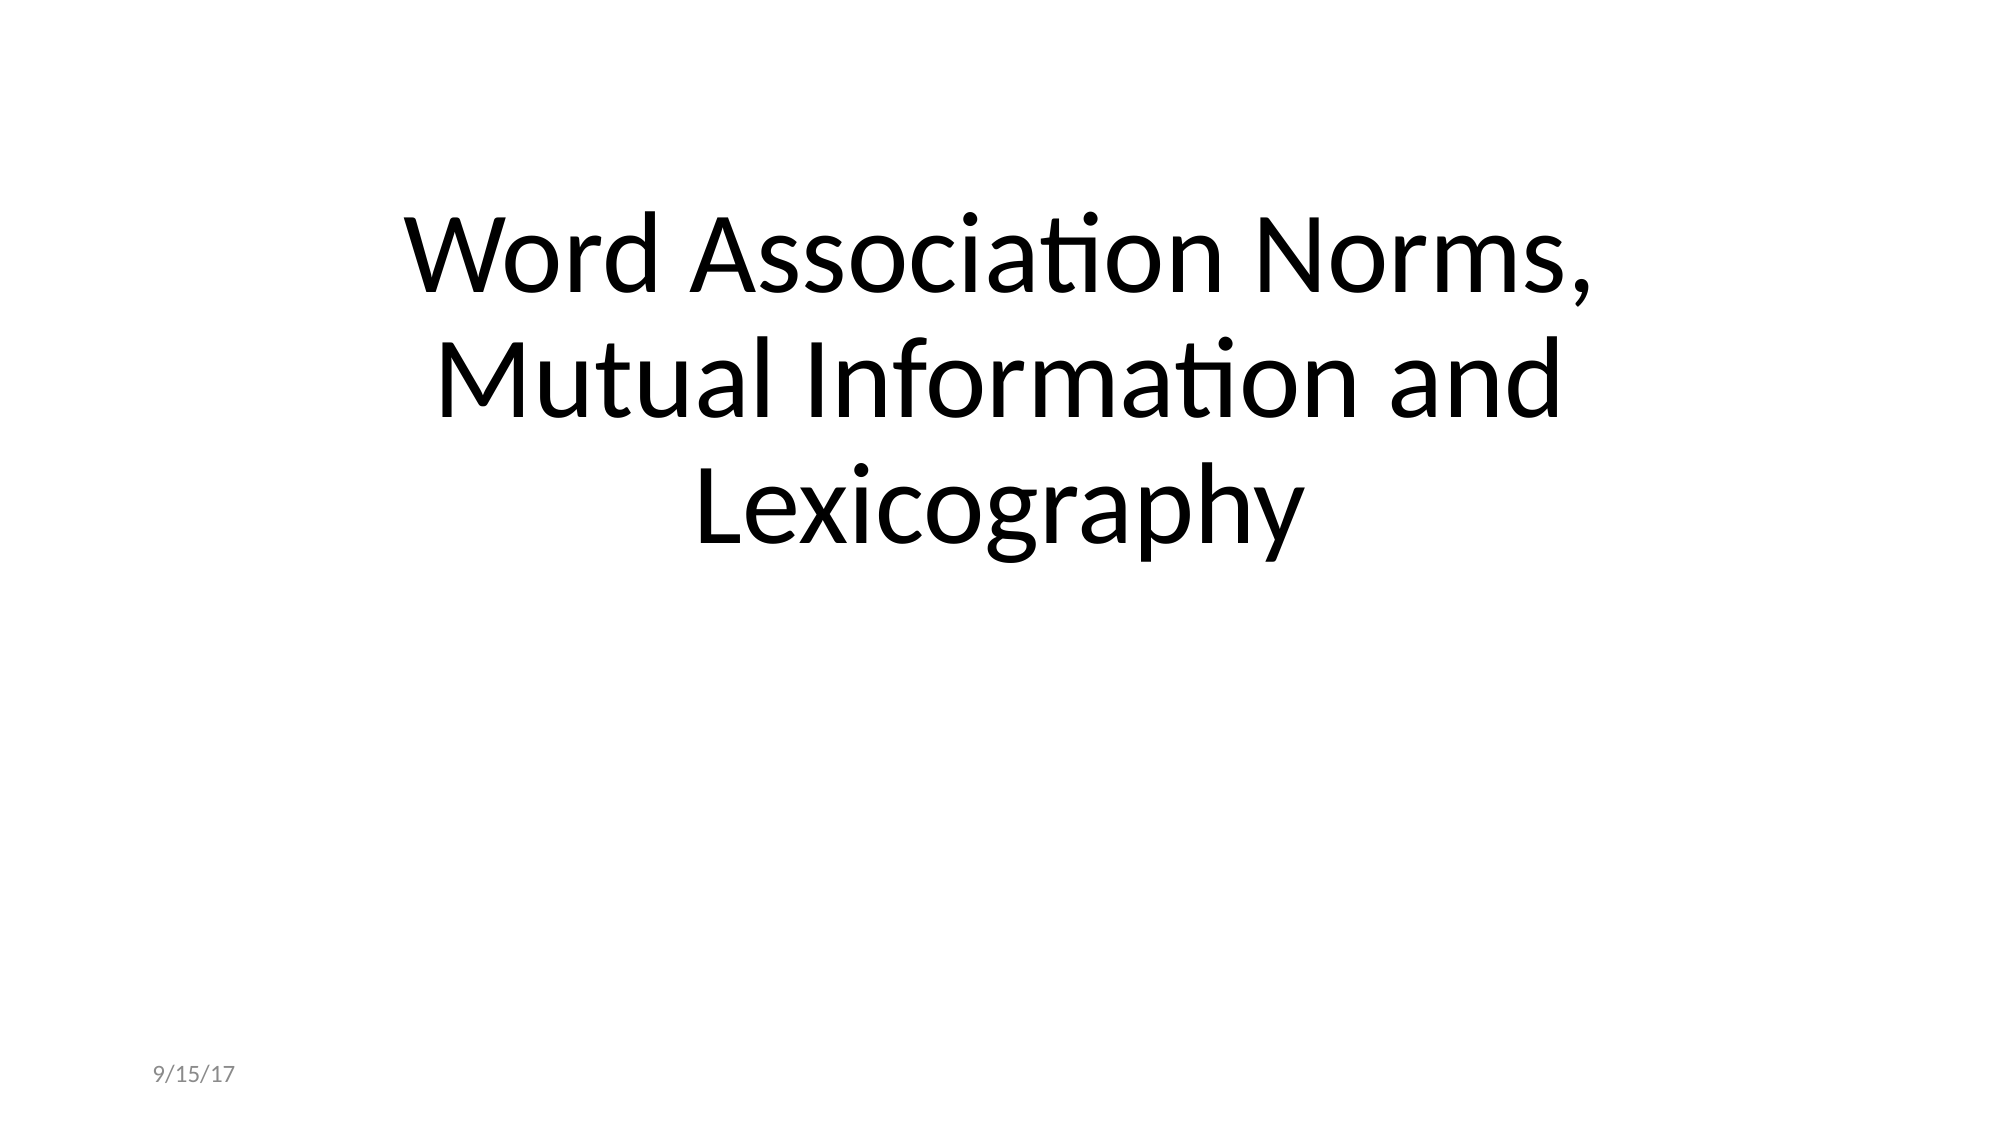

# Word Association Norms, Mutual Information and Lexicography

9/15/17